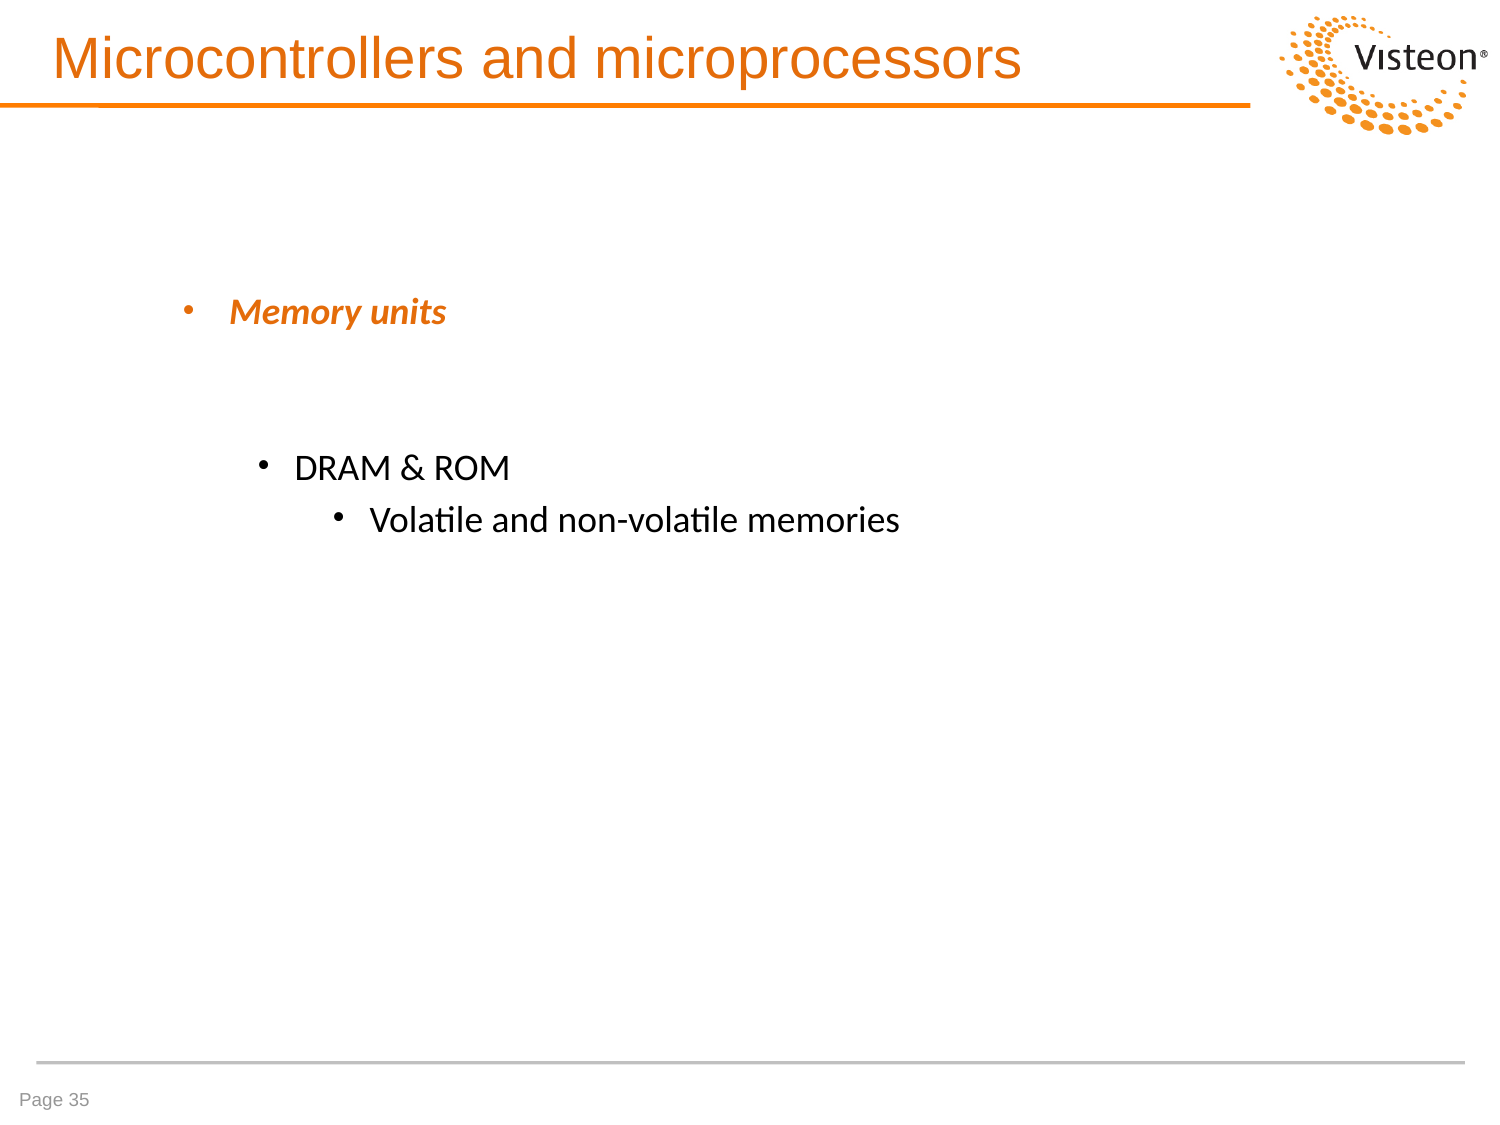

# Microcontrollers and microprocessors
Memory units

DRAM & ROM
Volatile and non-volatile memories

Page 35